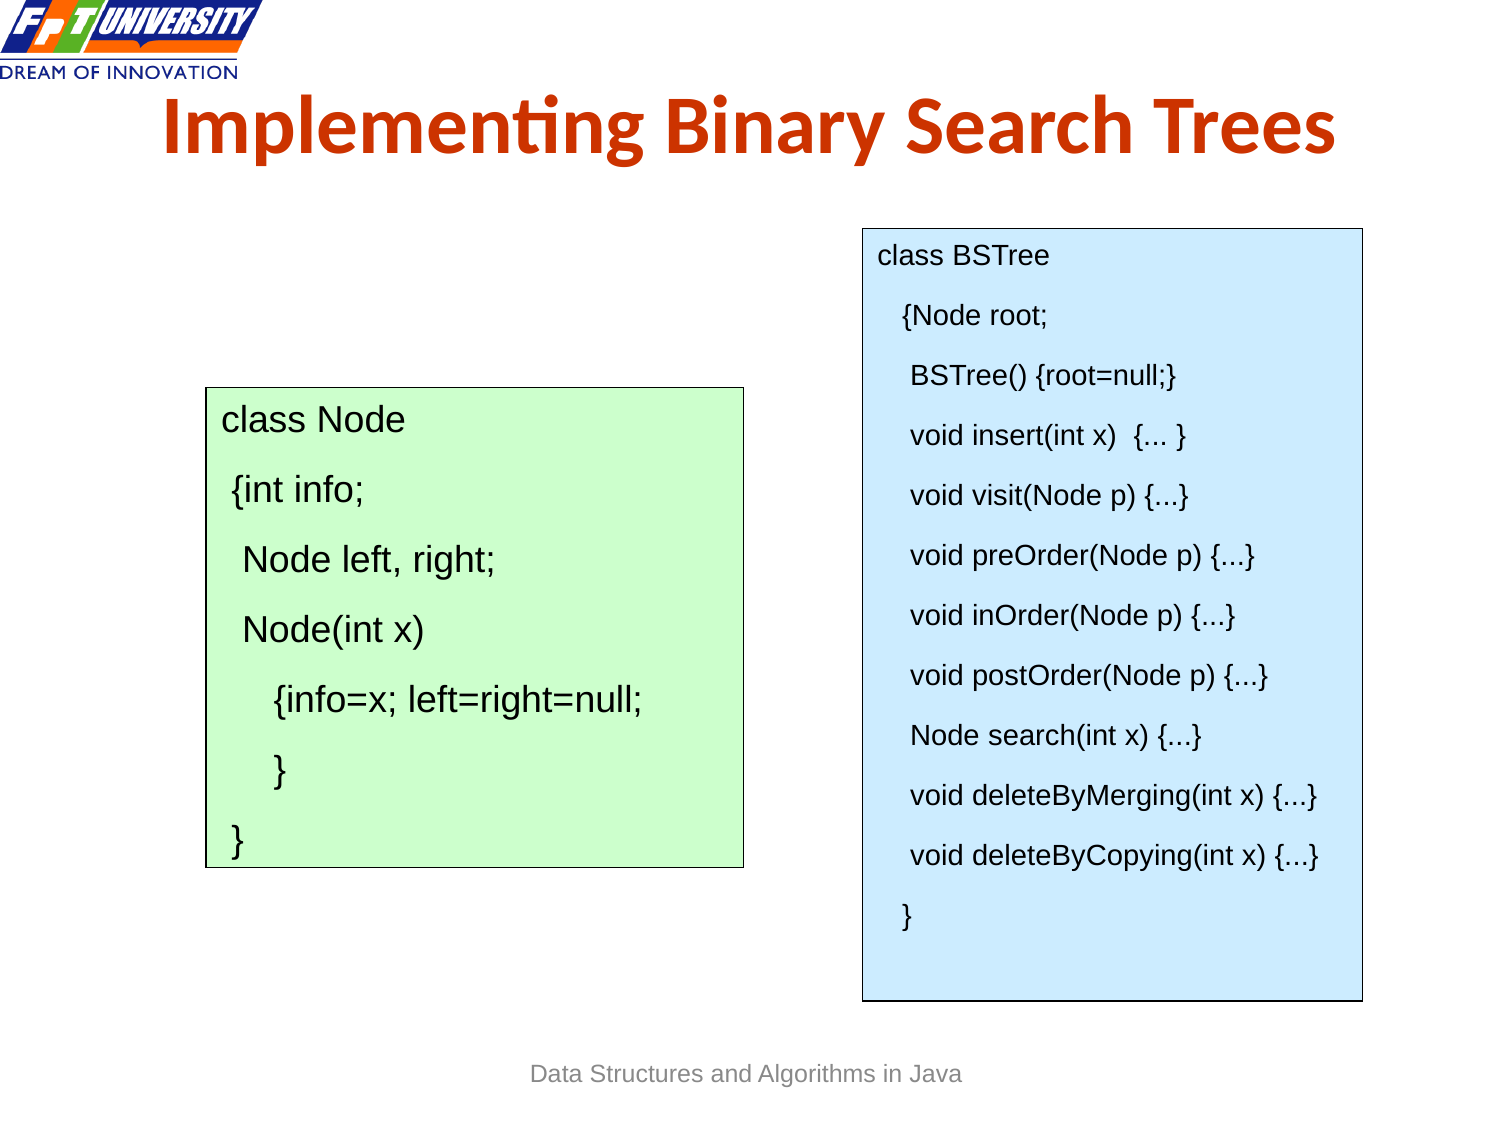

Implementing Binary Search Trees
 30
class BSTree
   {Node root;
    BSTree() {root=null;}
    void insert(int x)  {... }
    void visit(Node p) {...}
    void preOrder(Node p) {...}
    void inOrder(Node p) {...}
    void postOrder(Node p) {...}
    Node search(int x) {...}
    void deleteByMerging(int x) {...}
    void deleteByCopying(int x) {...}
   }

class Node
 {int info;
  Node left, right;
  Node(int x)
     {info=x; left=right=null;
     }
 }
Data Structures and Algorithms in Java